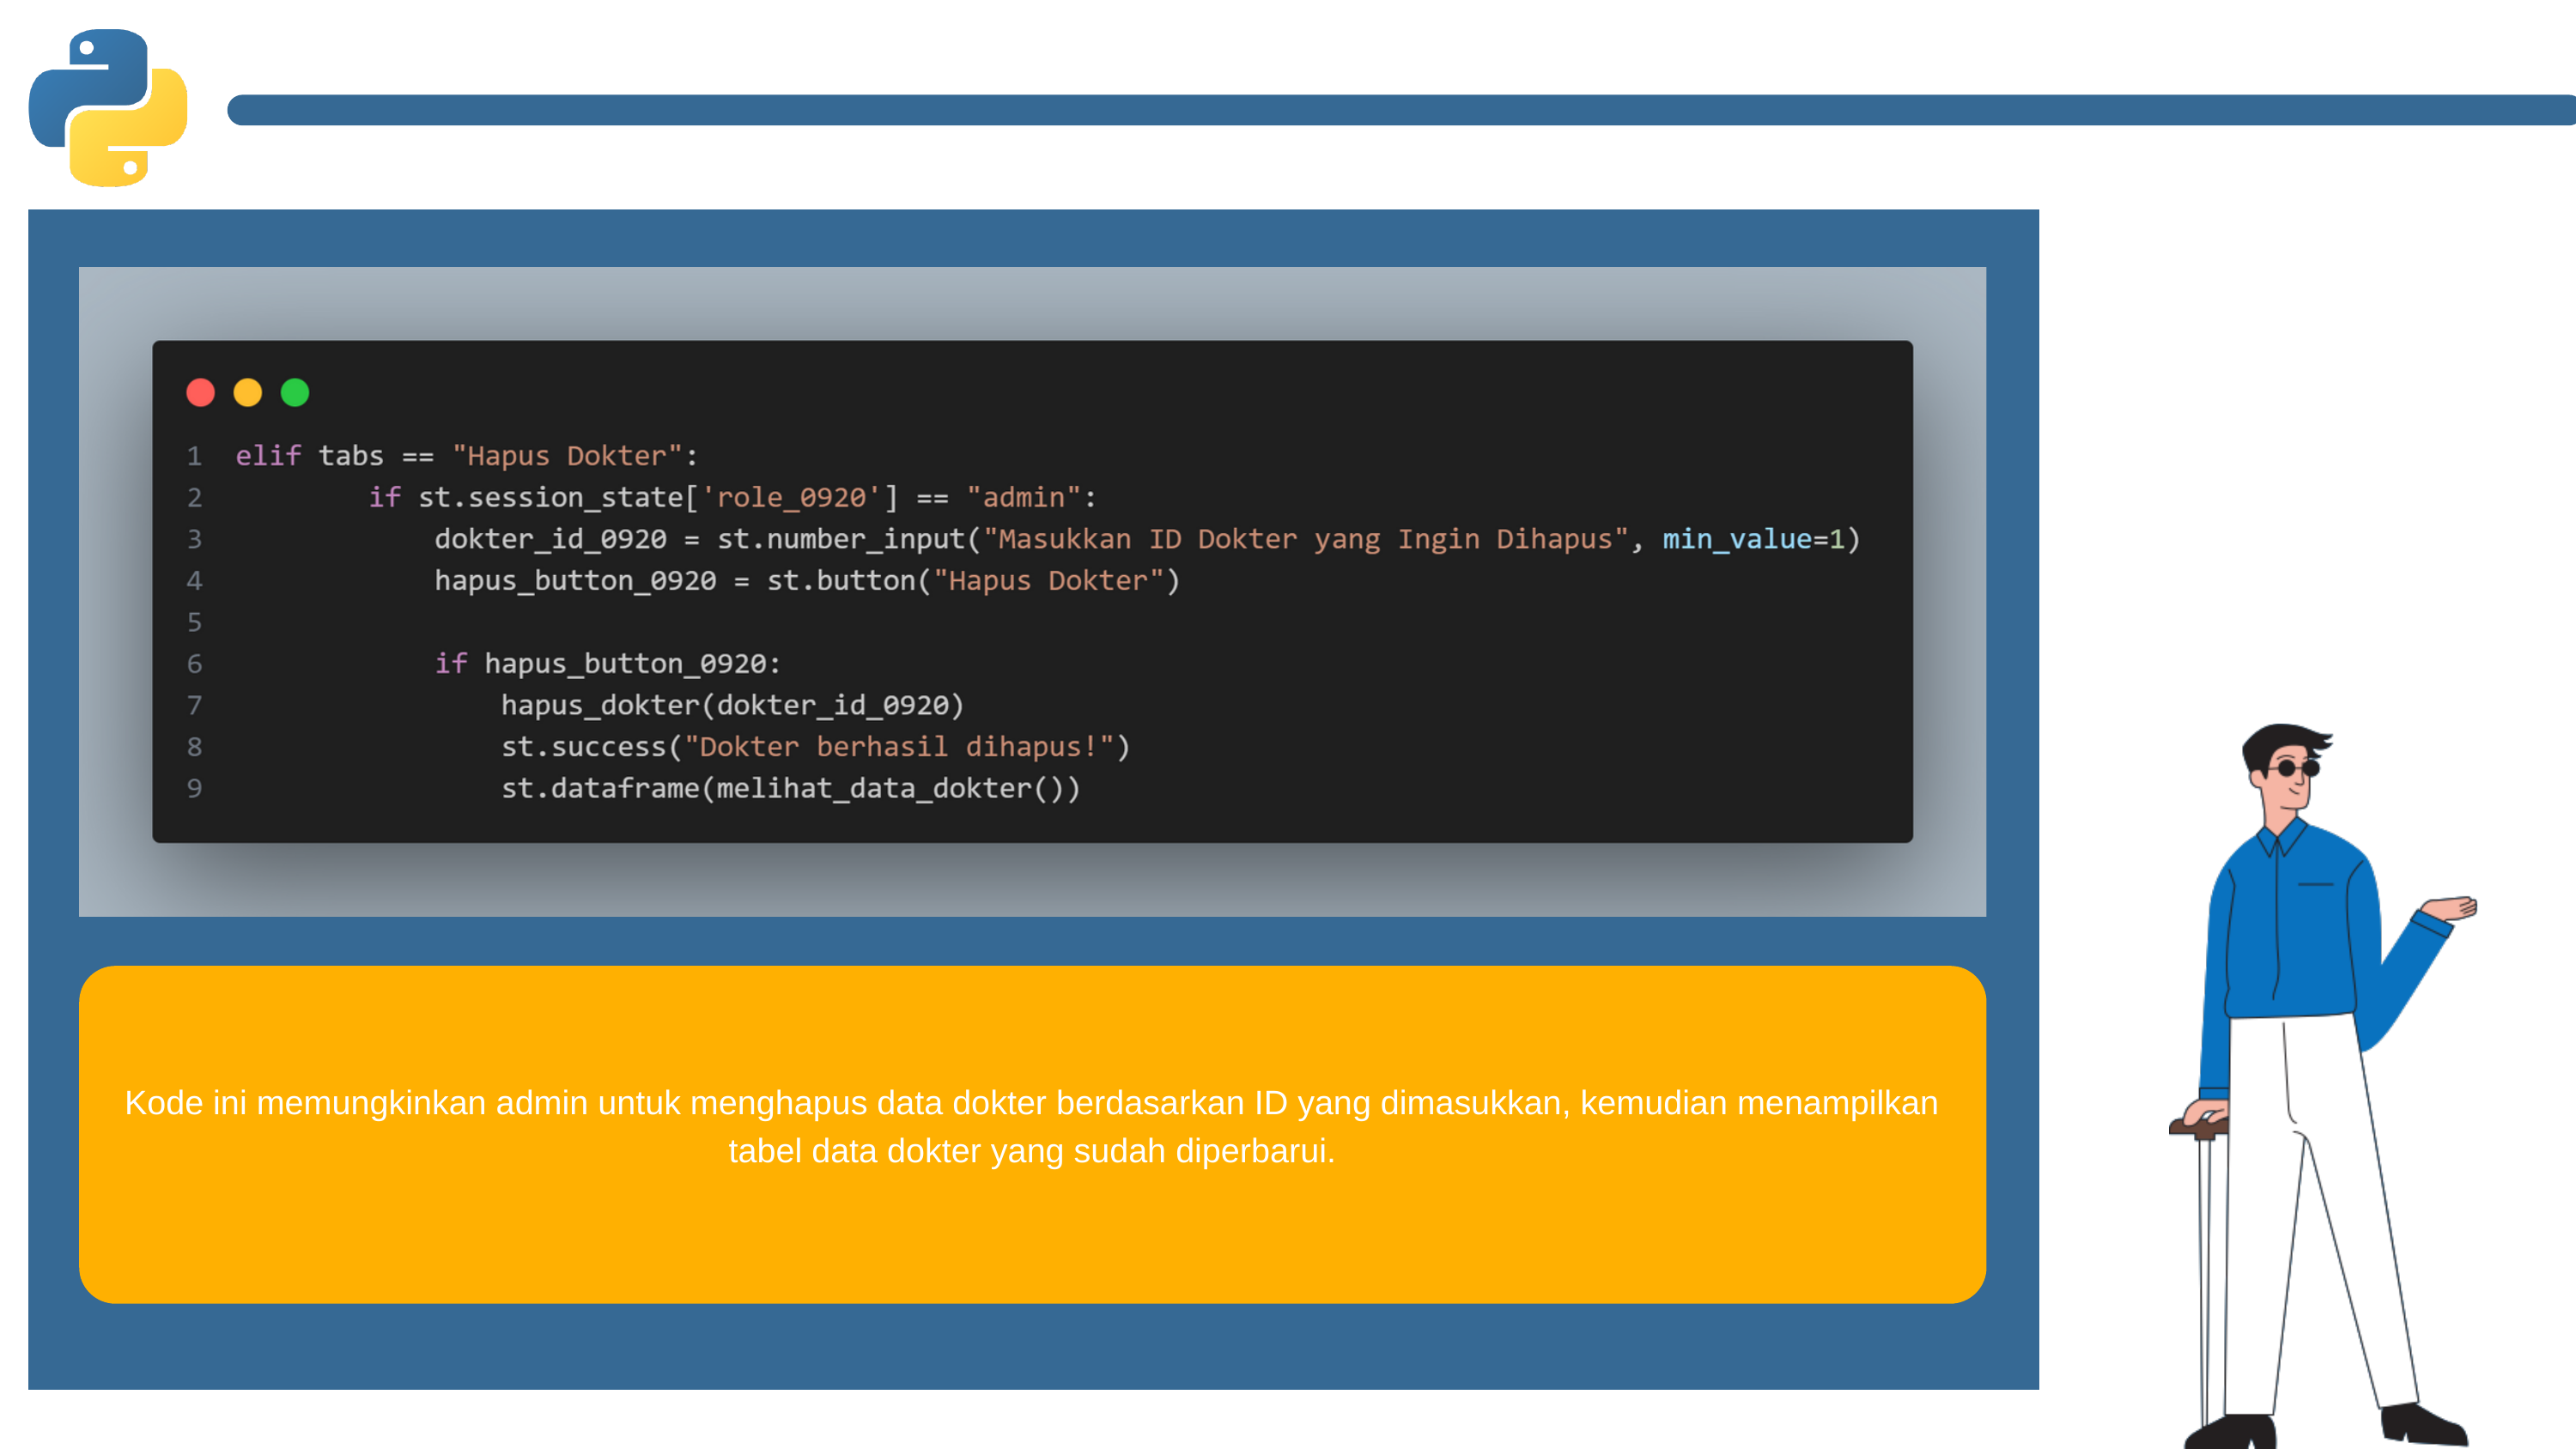

Kode ini memungkinkan admin untuk menghapus data dokter berdasarkan ID yang dimasukkan, kemudian menampilkan tabel data dokter yang sudah diperbarui.